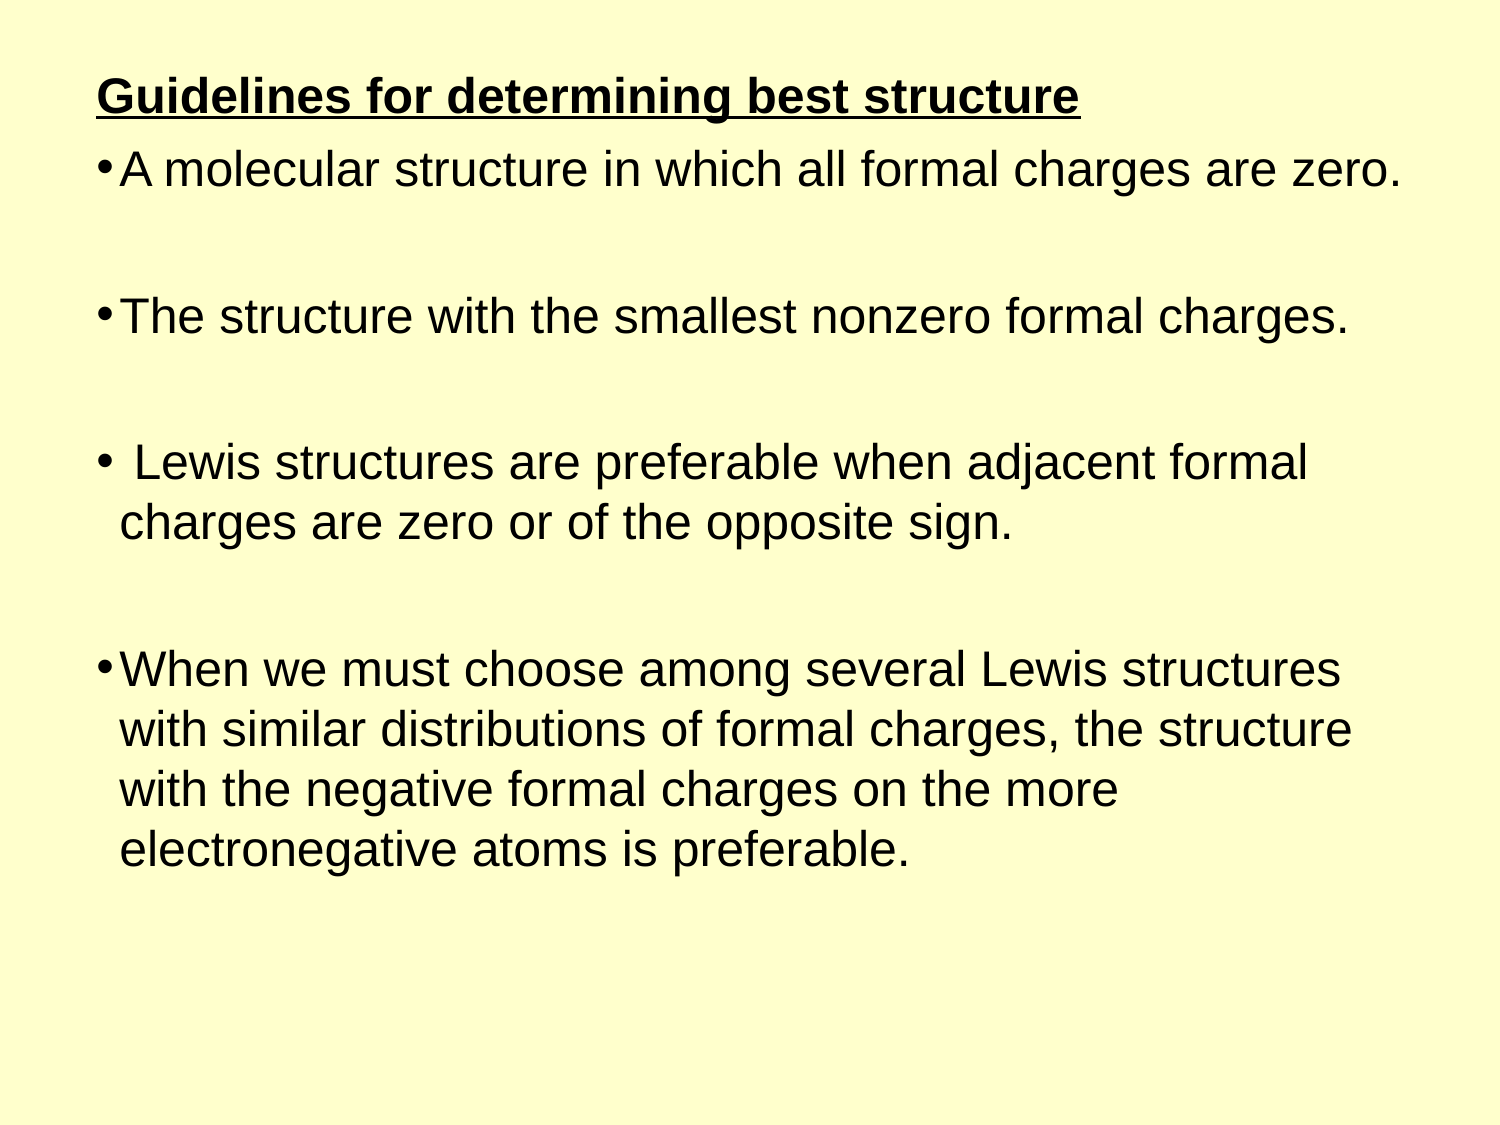

Guidelines for determining best structure
A molecular structure in which all formal charges are zero.

The structure with the smallest nonzero formal charges.

 Lewis structures are preferable when adjacent formal charges are zero or of the opposite sign.

When we must choose among several Lewis structures with similar distributions of formal charges, the structure with the negative formal charges on the more electronegative atoms is preferable.